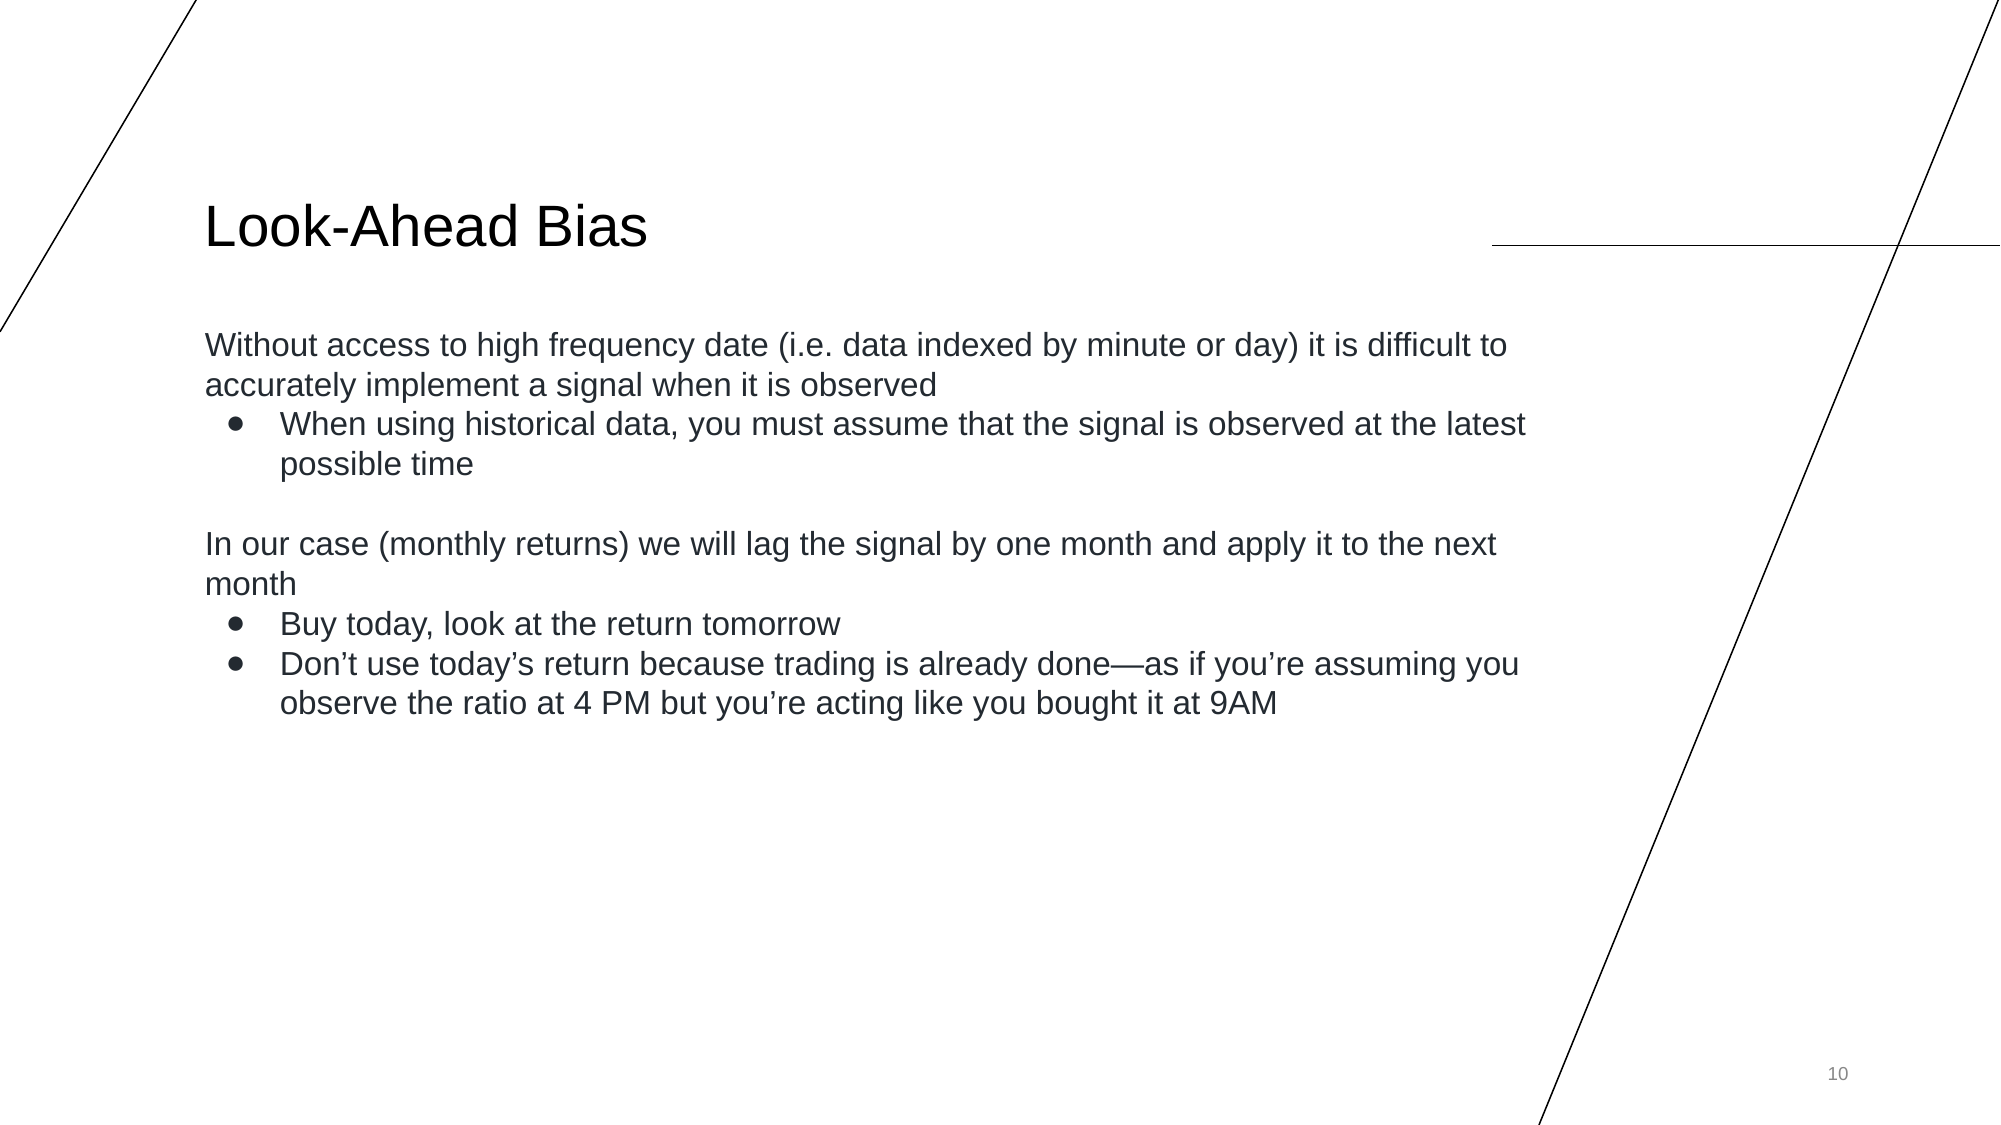

# Look-Ahead Bias
Without access to high frequency date (i.e. data indexed by minute or day) it is difficult to accurately implement a signal when it is observed
When using historical data, you must assume that the signal is observed at the latest possible time

In our case (monthly returns) we will lag the signal by one month and apply it to the next month
Buy today, look at the return tomorrow
Don’t use today’s return because trading is already done—as if you’re assuming you observe the ratio at 4 PM but you’re acting like you bought it at 9AM
10